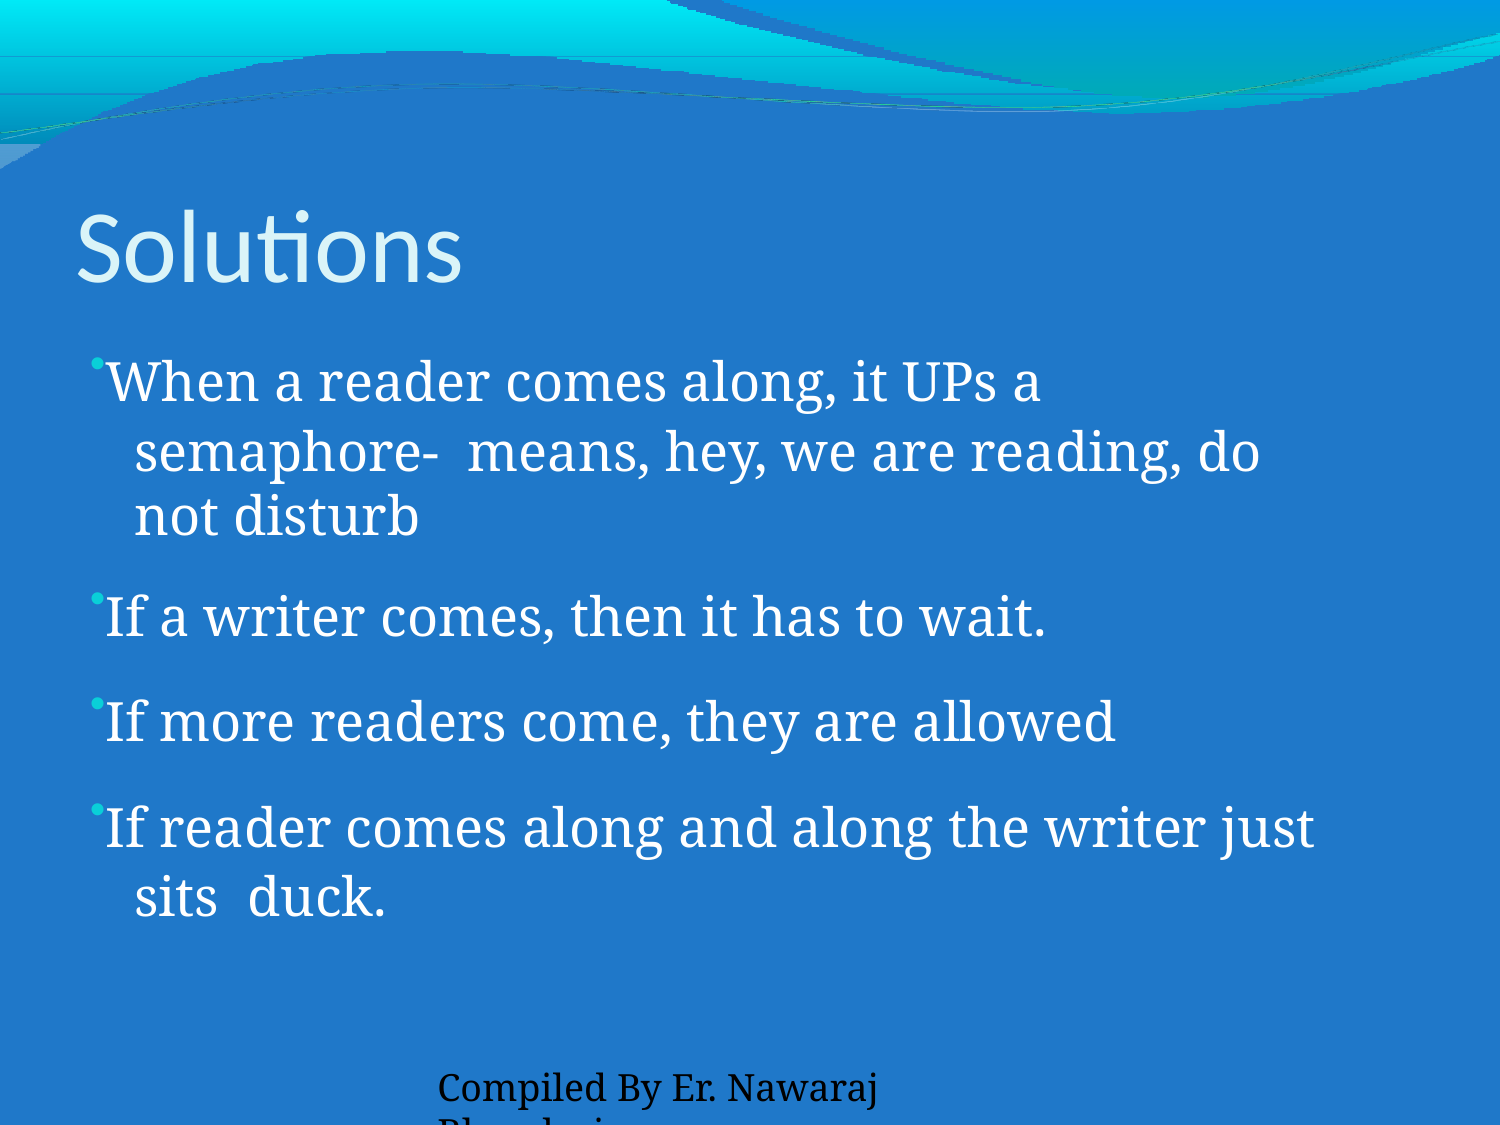

# Solutions
•When a reader comes along, it UPs a semaphore-  means, hey, we are reading, do not disturb
•If a writer comes, then it has to wait.
•If more readers come, they are allowed
•If reader comes along and along the writer just sits  duck.
Compiled By Er. Nawaraj Bhandari